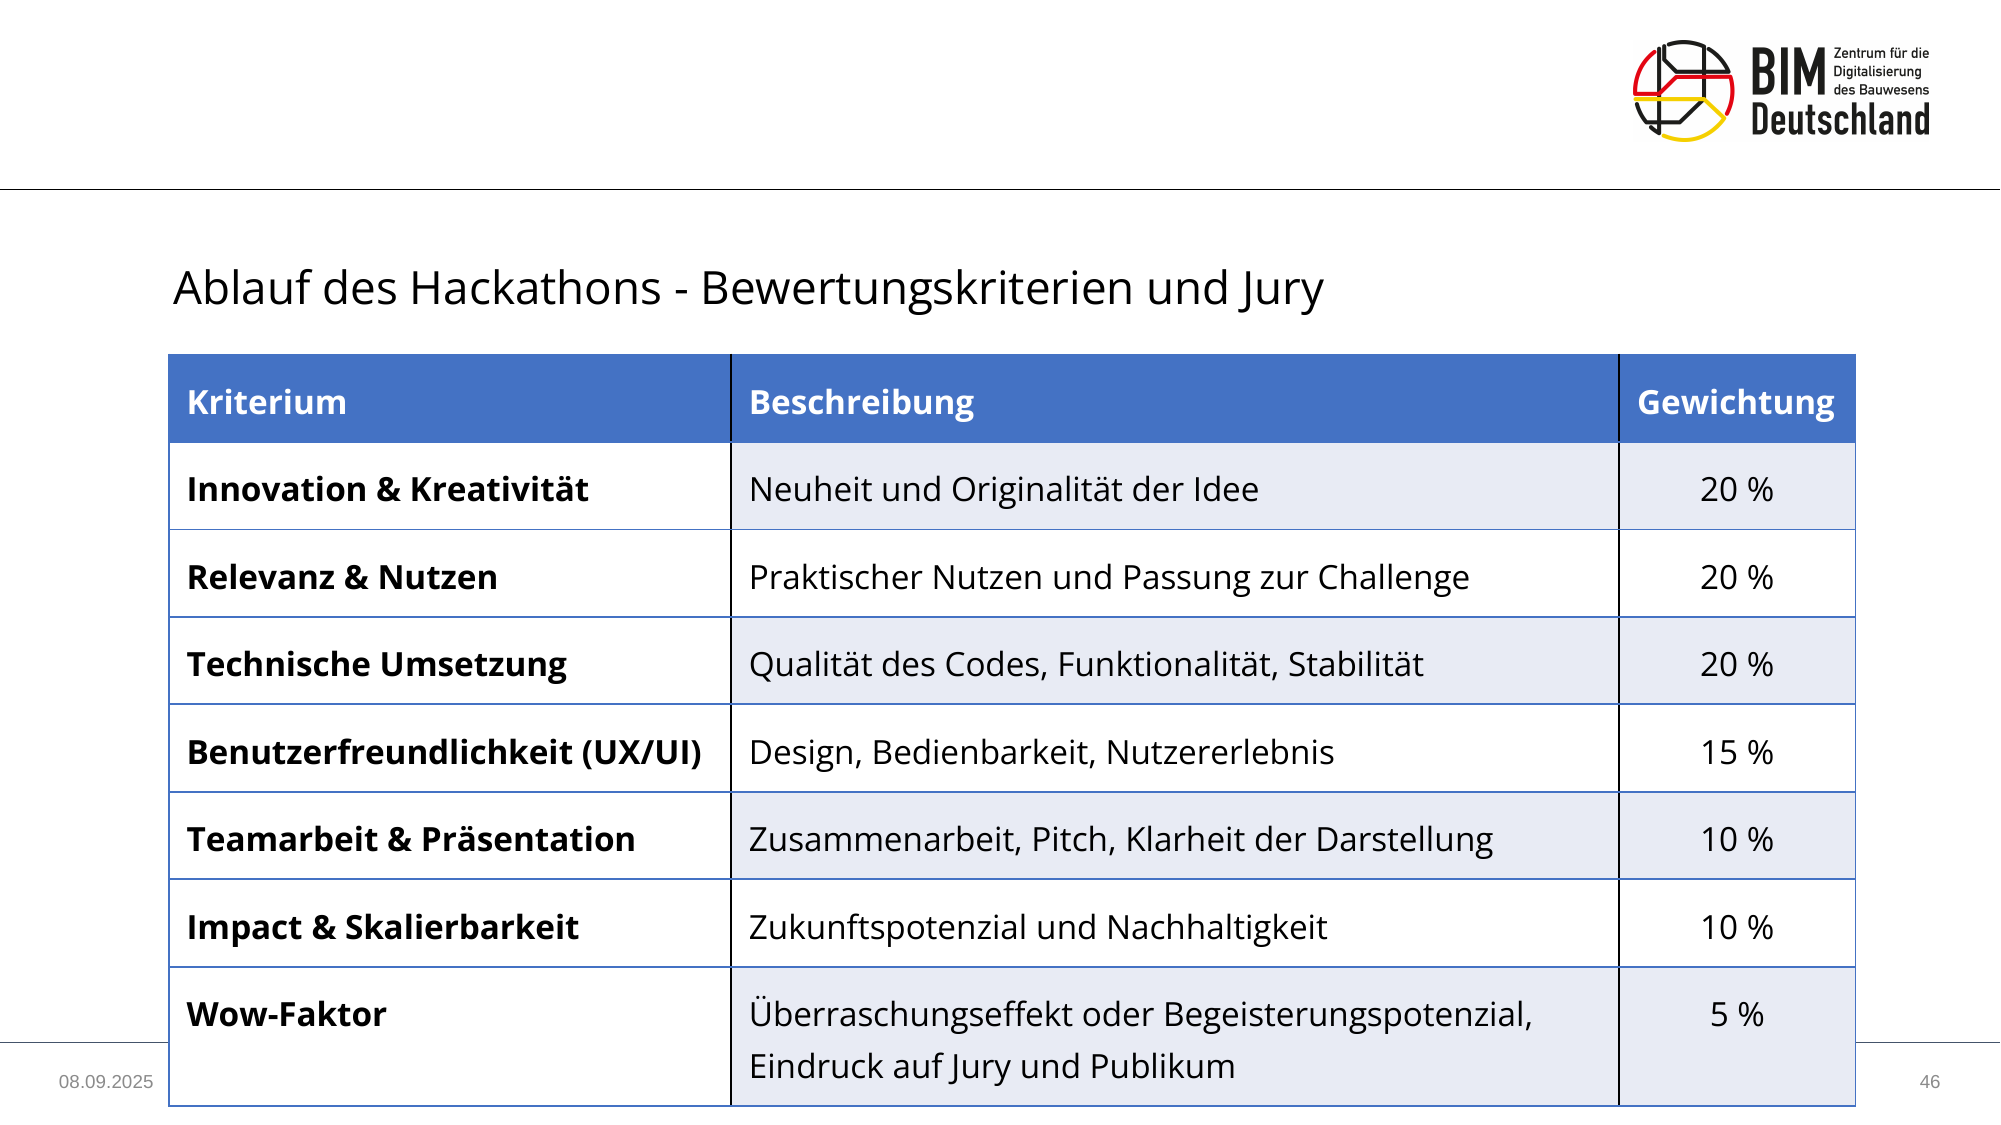

# Ablauf des Hackathons - Bewertungskriterien und Jury
| Kriterium | Beschreibung | Gewichtung |
| --- | --- | --- |
| Innovation & Kreativität | Neuheit und Originalität der Idee | 20 % |
| Relevanz & Nutzen | Praktischer Nutzen und Passung zur Challenge | 20 % |
| Technische Umsetzung | Qualität des Codes, Funktionalität, Stabilität | 20 % |
| Benutzerfreundlichkeit (UX/UI) | Design, Bedienbarkeit, Nutzererlebnis | 15 % |
| Teamarbeit & Präsentation | Zusammenarbeit, Pitch, Klarheit der Darstellung | 10 % |
| Impact & Skalierbarkeit | Zukunftspotenzial und Nachhaltigkeit | 10 % |
| Wow-Faktor | Überraschungseffekt oder Begeisterungspotenzial, Eindruck auf Jury und Publikum | 5 % |

08.09.2025
Vorgespräch Hackathon 2025 zur Weiterentwicklung des BIM-Portals
46